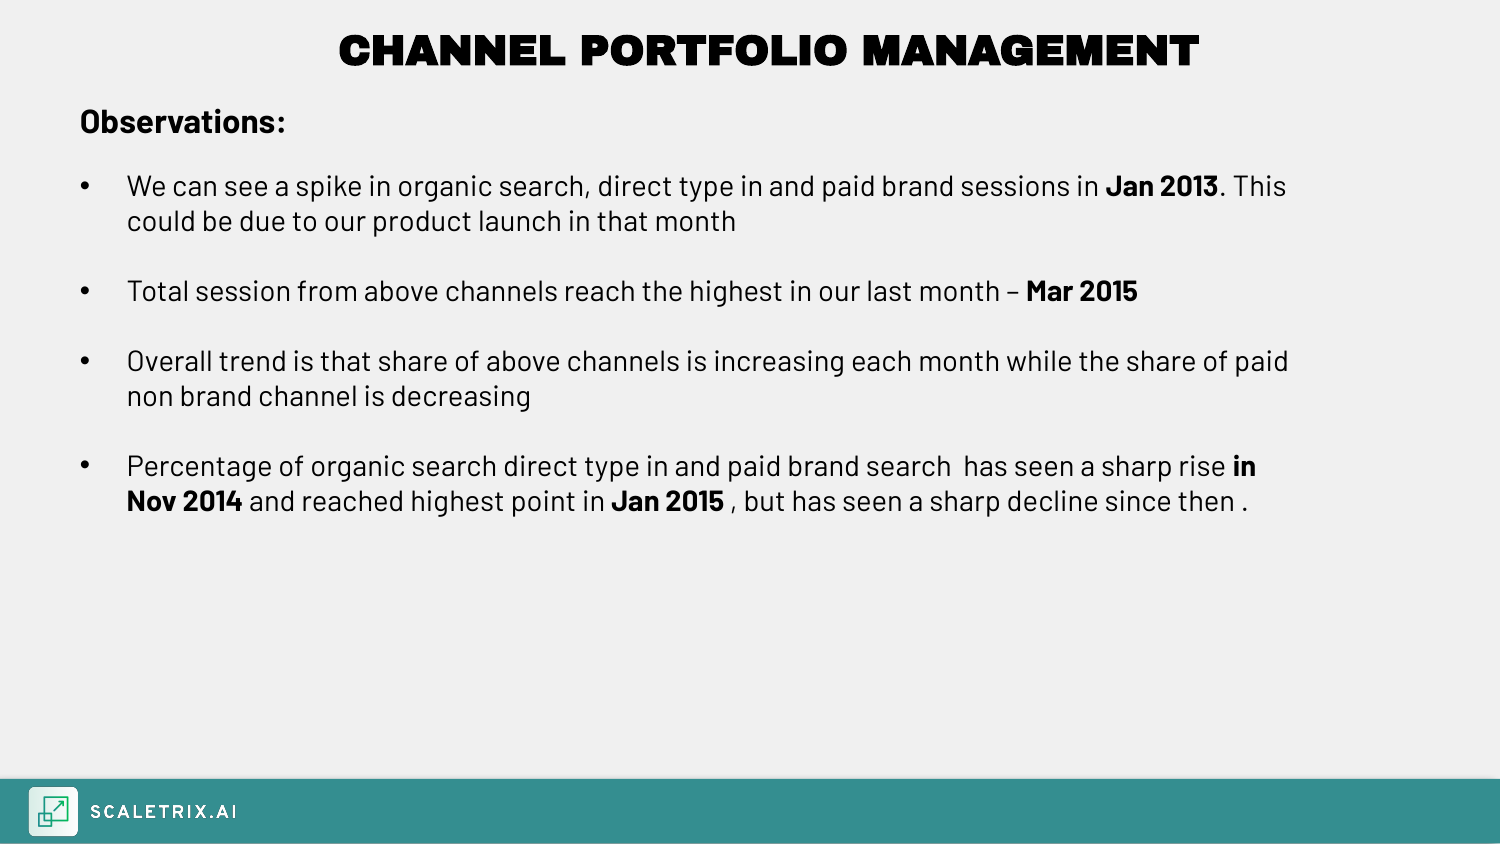

CHANNEL PORTFOLIO MANAGEMENT
Observations:
We can see a spike in organic search, direct type in and paid brand sessions in Jan 2013. This could be due to our product launch in that month

Total session from above channels reach the highest in our last month – Mar 2015

Overall trend is that share of above channels is increasing each month while the share of paid non brand channel is decreasing

Percentage of organic search direct type in and paid brand search  has seen a sharp rise in Nov 2014 and reached highest point in Jan 2015 , but has seen a sharp decline since then .